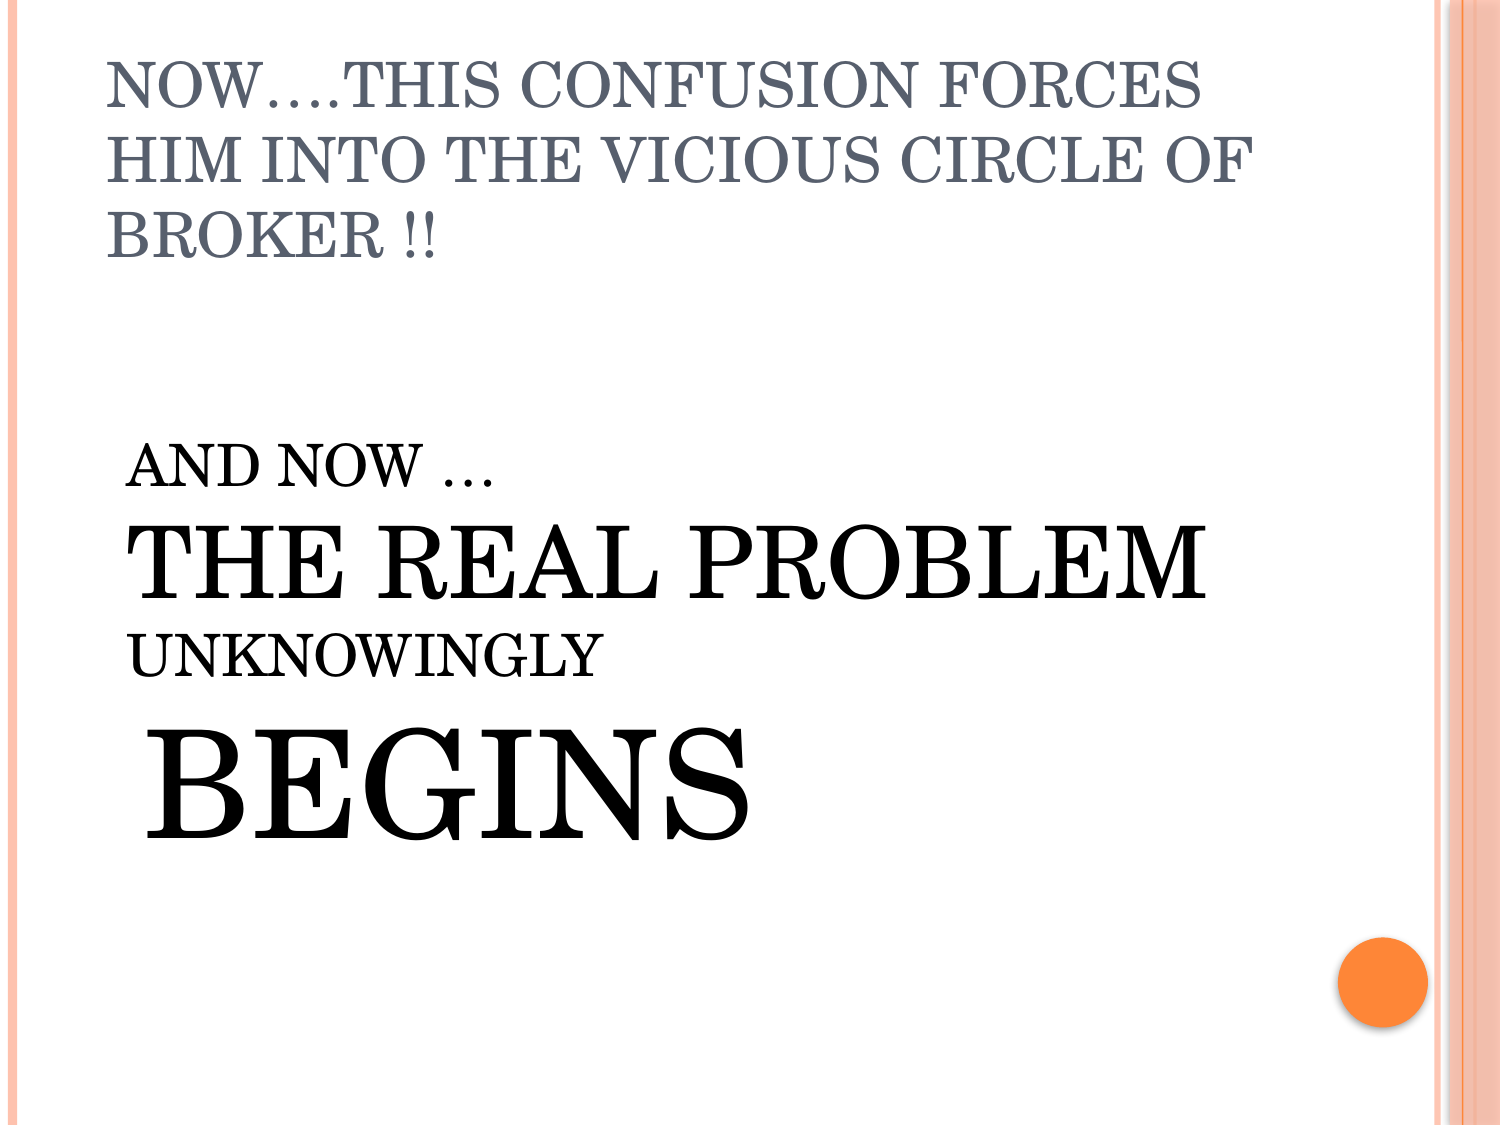

# now….This confusion forces him into the vicious circle of broker !!
AND NOW …
THE REAL PROBLEM
UNKNOWINGLY
 BEGINS